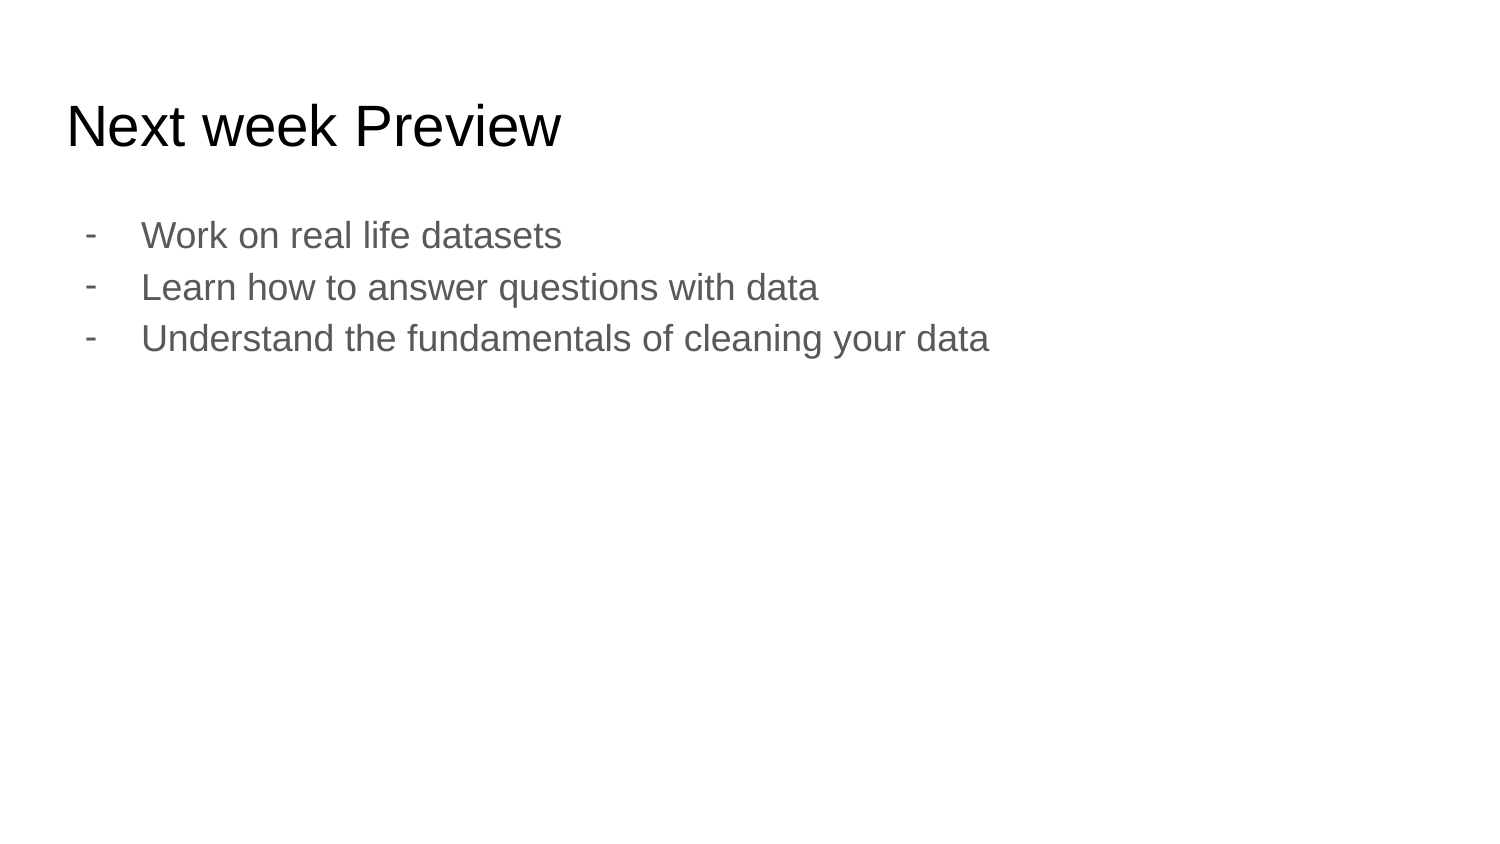

# Next week Preview
Work on real life datasets
Learn how to answer questions with data
Understand the fundamentals of cleaning your data